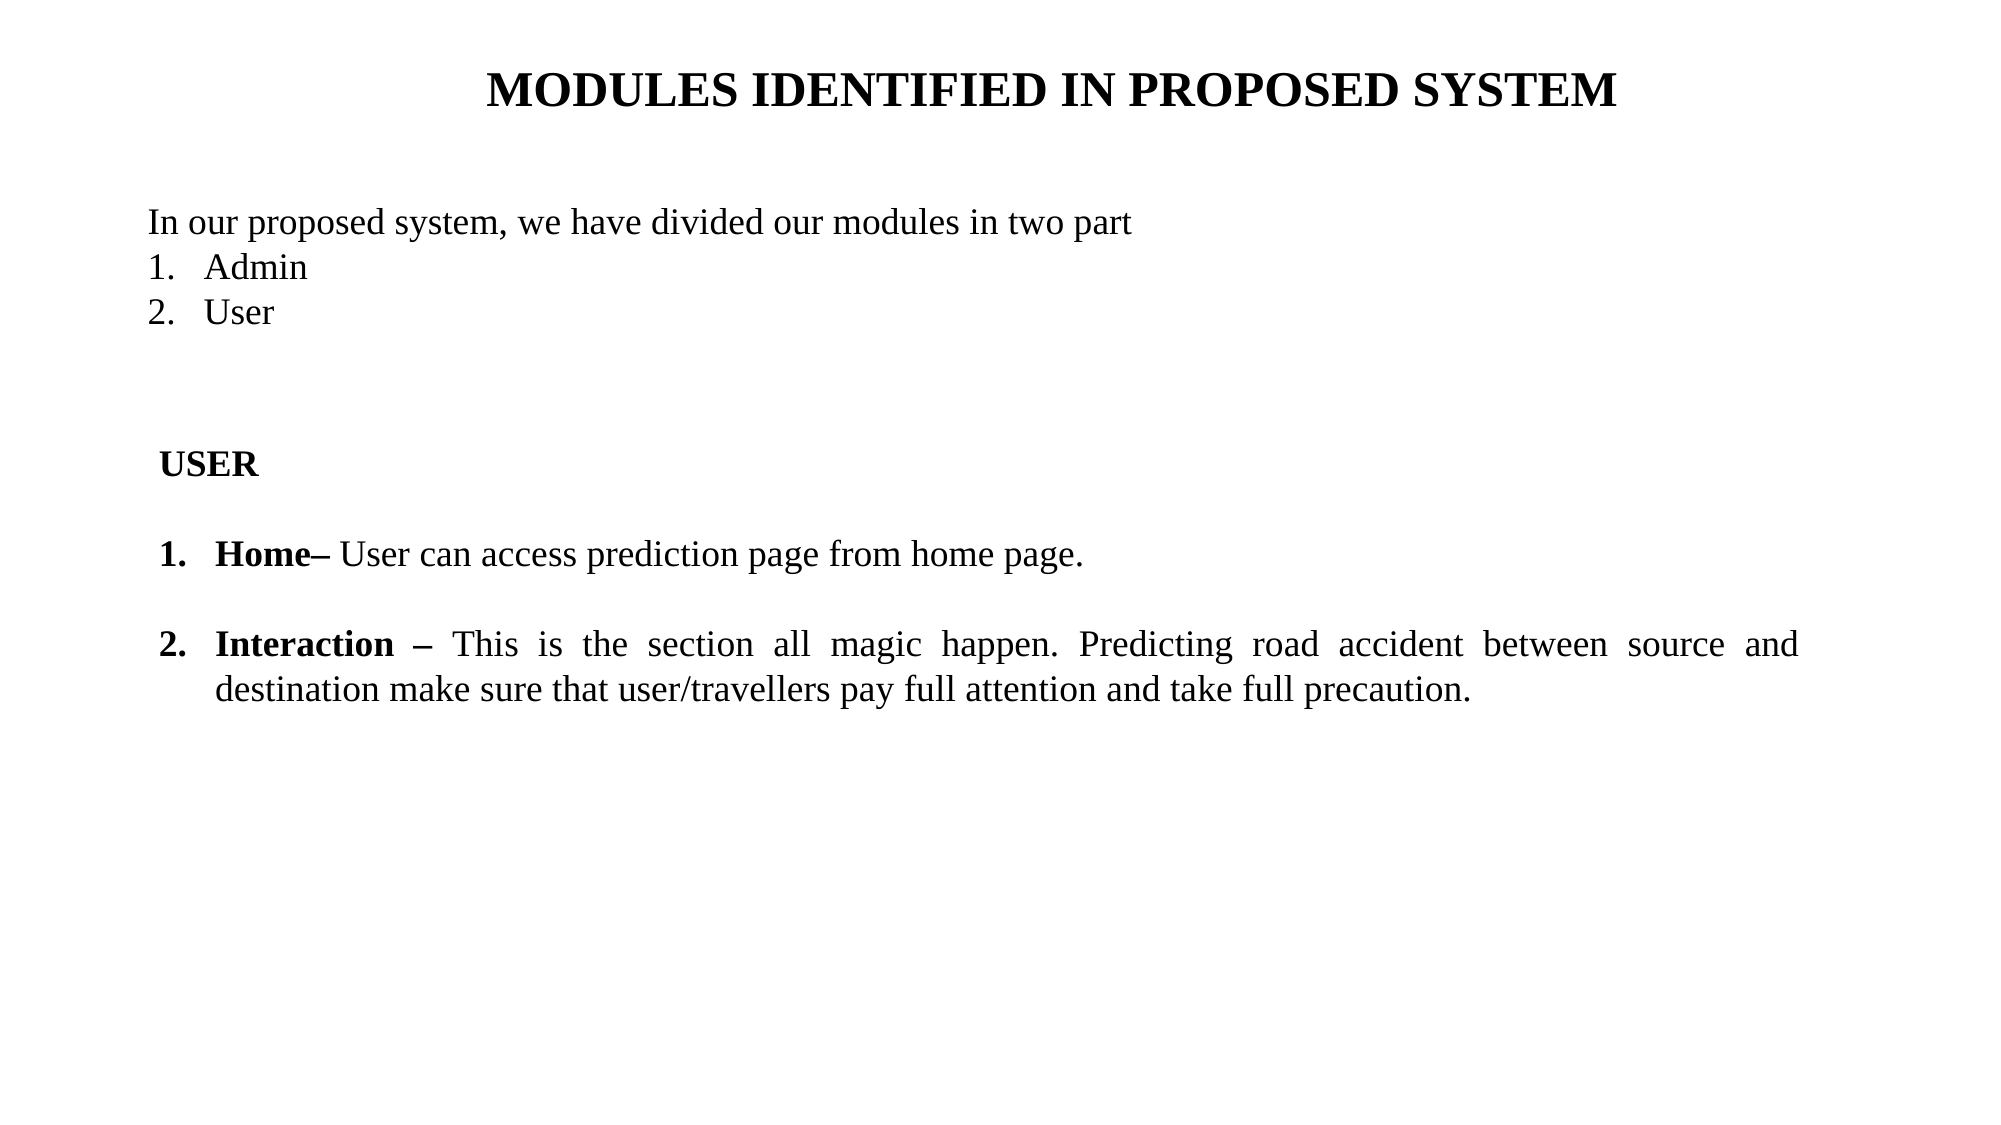

MODULES IDENTIFIED IN PROPOSED SYSTEM
In our proposed system, we have divided our modules in two part
Admin
User
USER

Home– User can access prediction page from home page.

Interaction – This is the section all magic happen. Predicting road accident between source and destination make sure that user/travellers pay full attention and take full precaution.